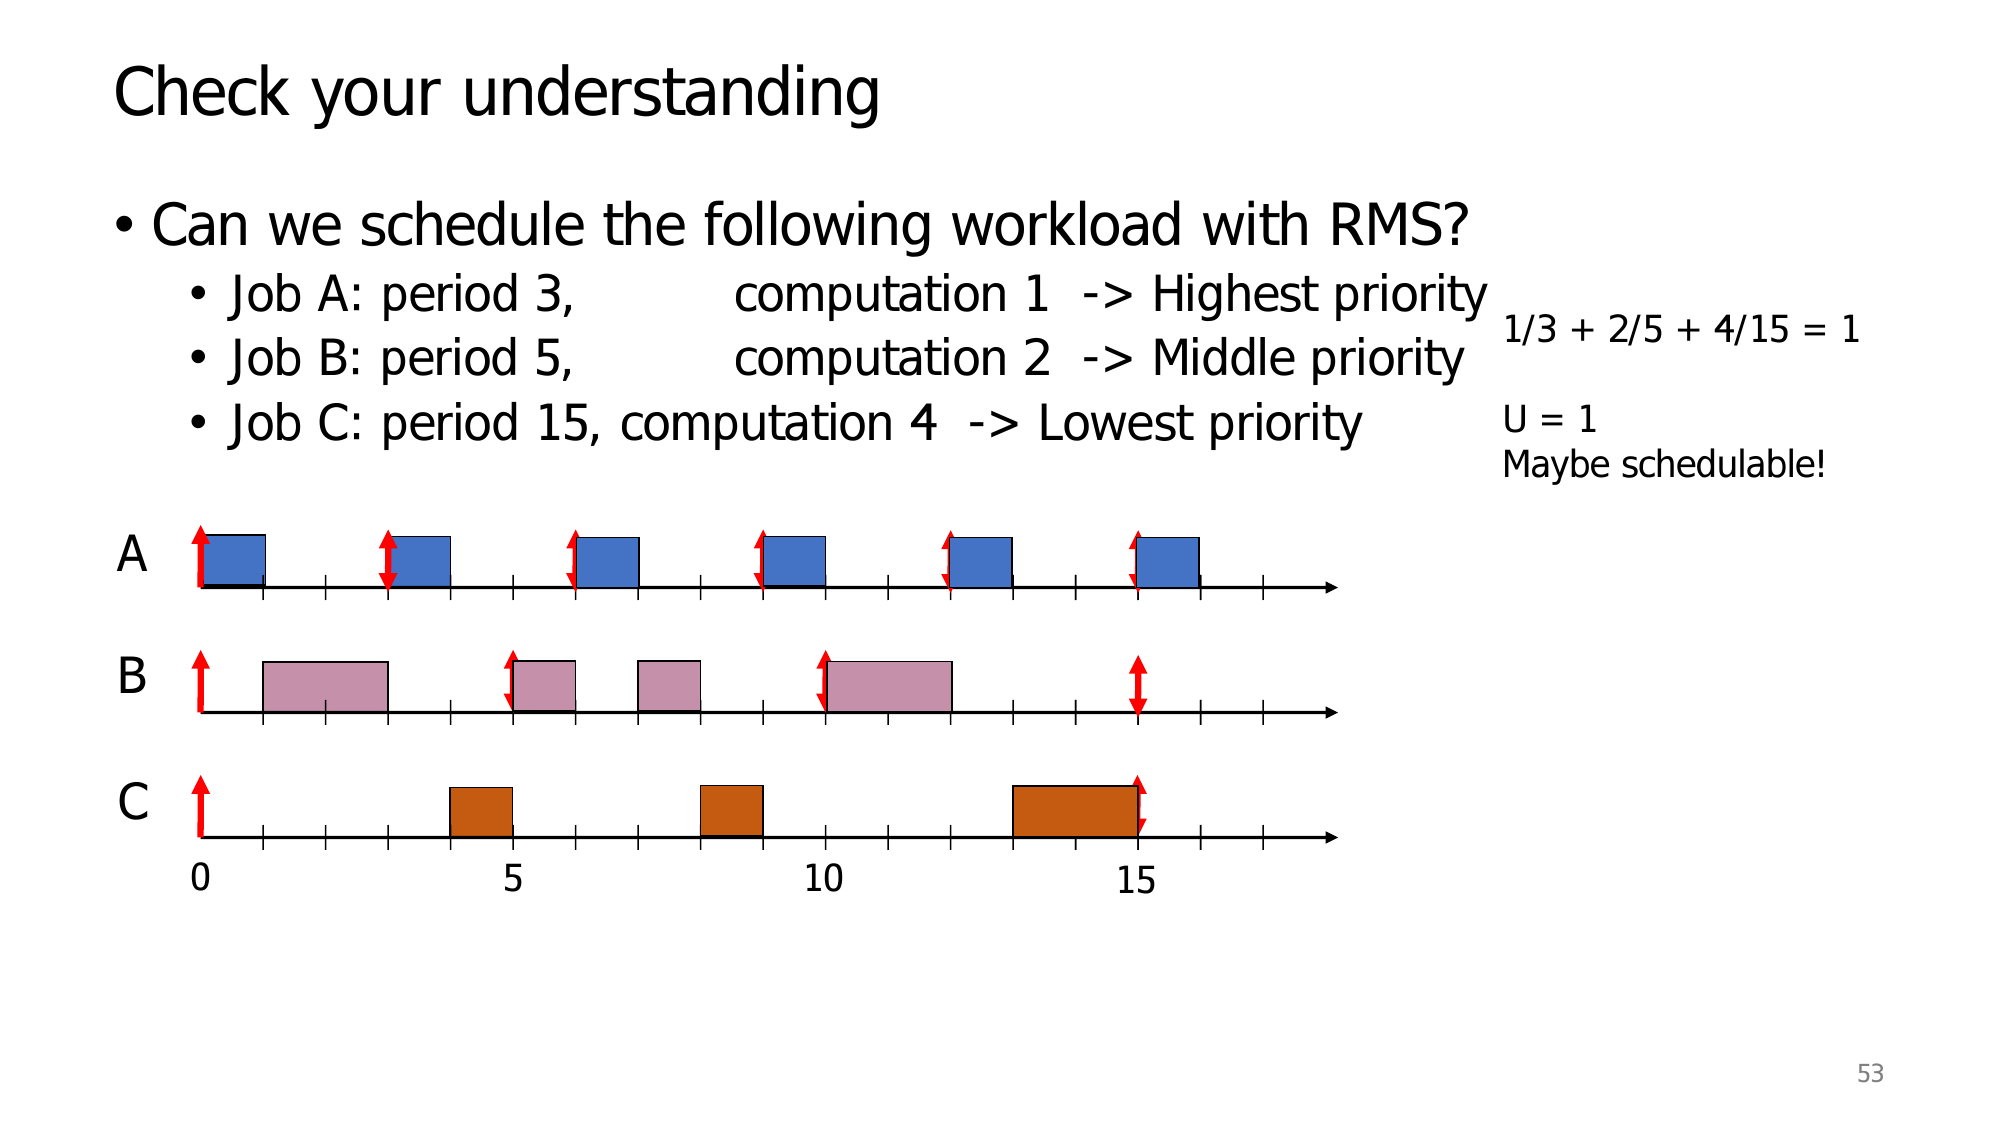

# Check your understanding
Can we schedule the following workload with RMS?
Job A: period 3,	computation 1  -> Highest priority
Job B: period 5,	computation 2  -> Middle priority
Job C: period 15, computation 4  -> Lowest priority
1/3 + 2/5 + 4/15 = 1
U = 1
Maybe schedulable!
A

0
5
10
15

B

C

53